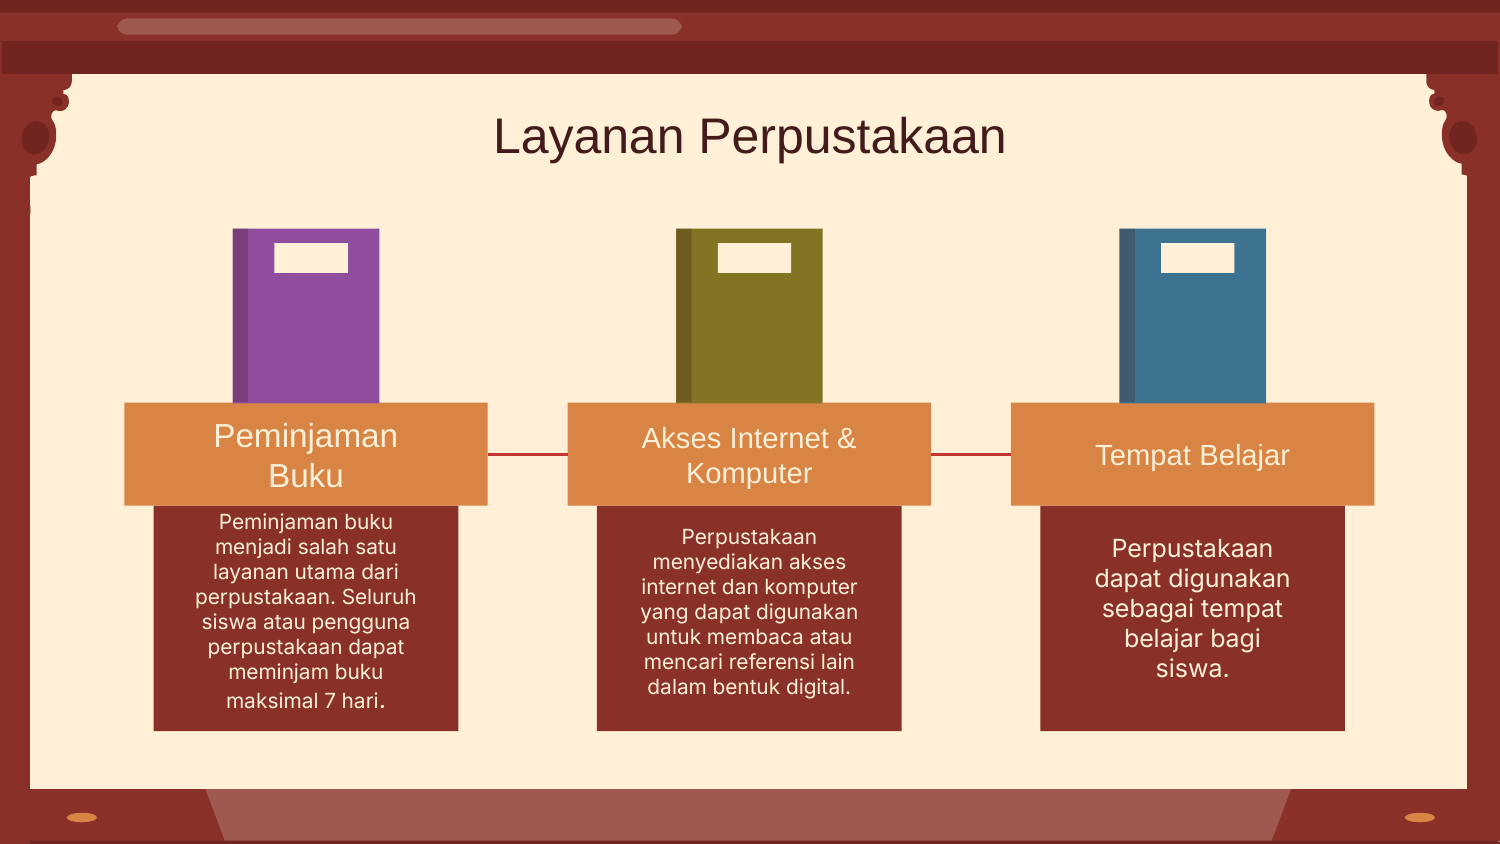

# Layanan Perpustakaan

Peminjaman Buku
Peminjaman buku menjadi salah satu layanan utama dari perpustakaan. Seluruh siswa atau pengguna perpustakaan dapat meminjam buku maksimal 7 hari.
Akses Internet & Komputer
Perpustakaan menyediakan akses internet dan komputer yang dapat digunakan untuk membaca atau mencari referensi lain dalam bentuk digital.
Tempat Belajar
Perpustakaan dapat digunakan sebagai tempat belajar bagi siswa.